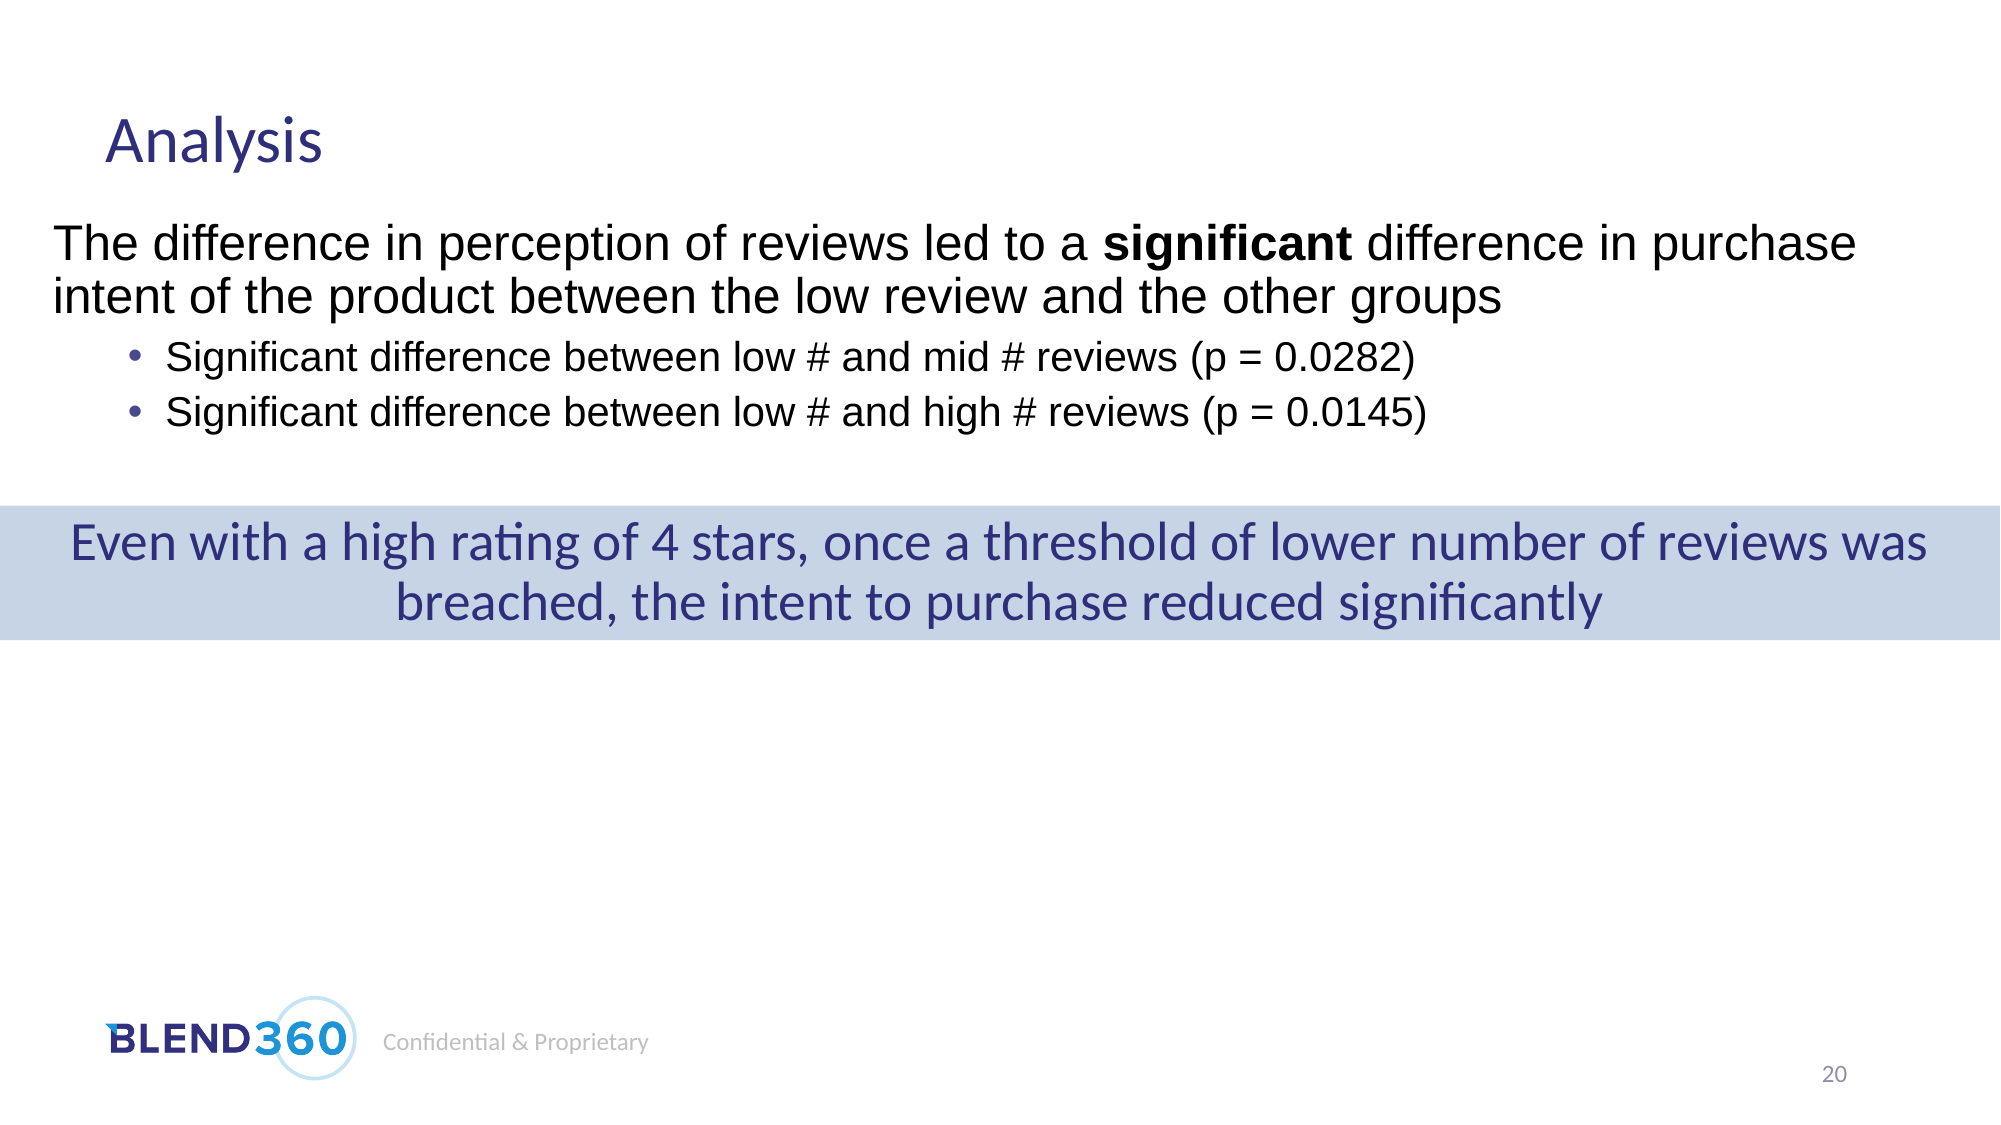

# Analysis
The difference in perception of reviews led to a significant difference in purchase intent of the product between the low review and the other groups
Significant difference between low # and mid # reviews (p = 0.0282)
Significant difference between low # and high # reviews (p = 0.0145)
Even with a high rating of 4 stars, once a threshold of lower number of reviews was breached, the intent to purchase reduced significantly
20